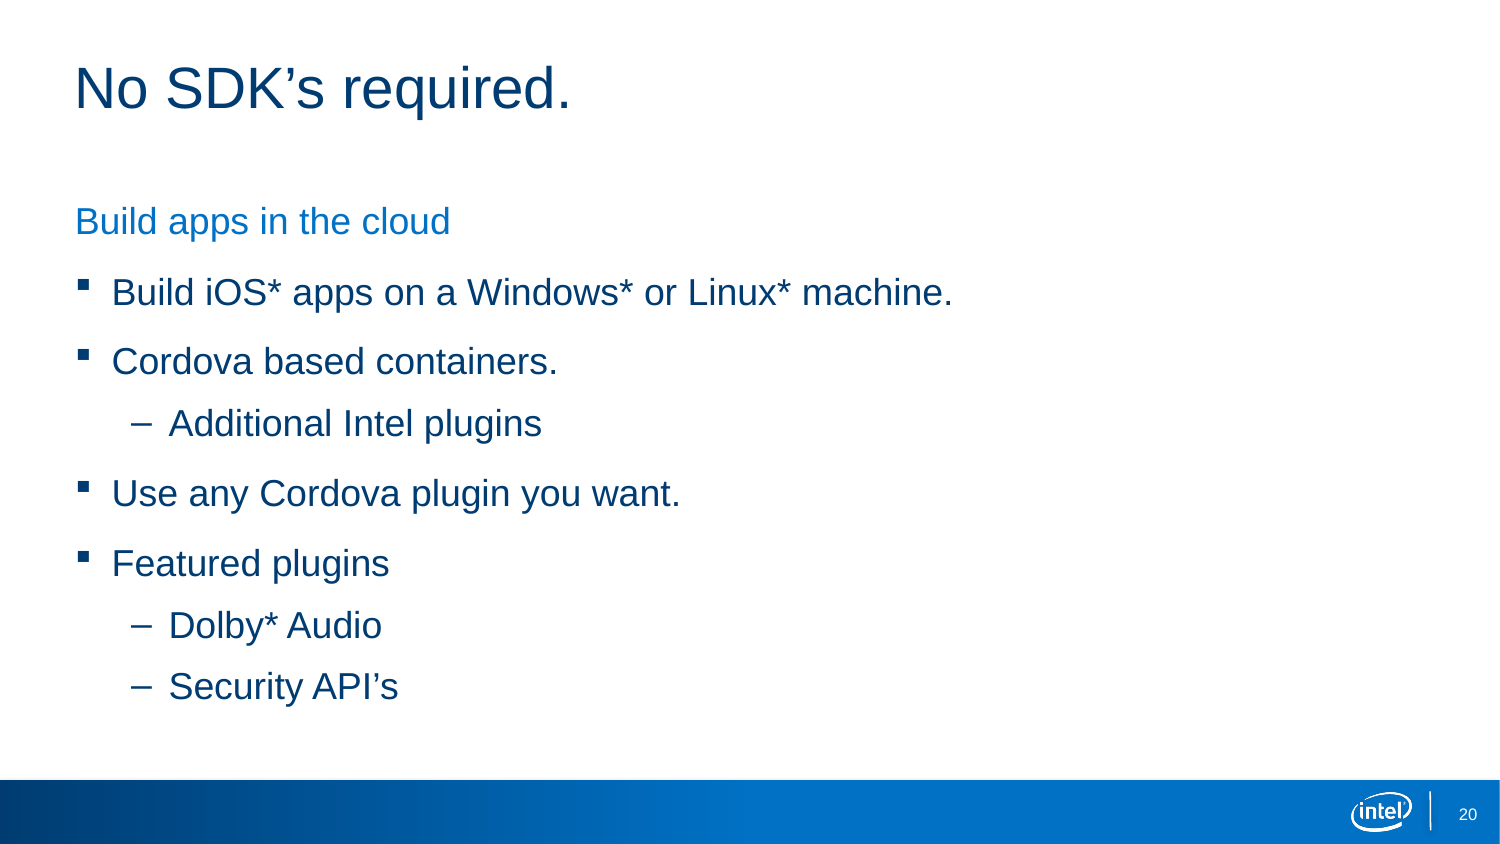

# No SDK’s required.
Build apps in the cloud
Build iOS* apps on a Windows* or Linux* machine.
Cordova based containers.
Additional Intel plugins
Use any Cordova plugin you want.
Featured plugins
Dolby* Audio
Security API’s
20